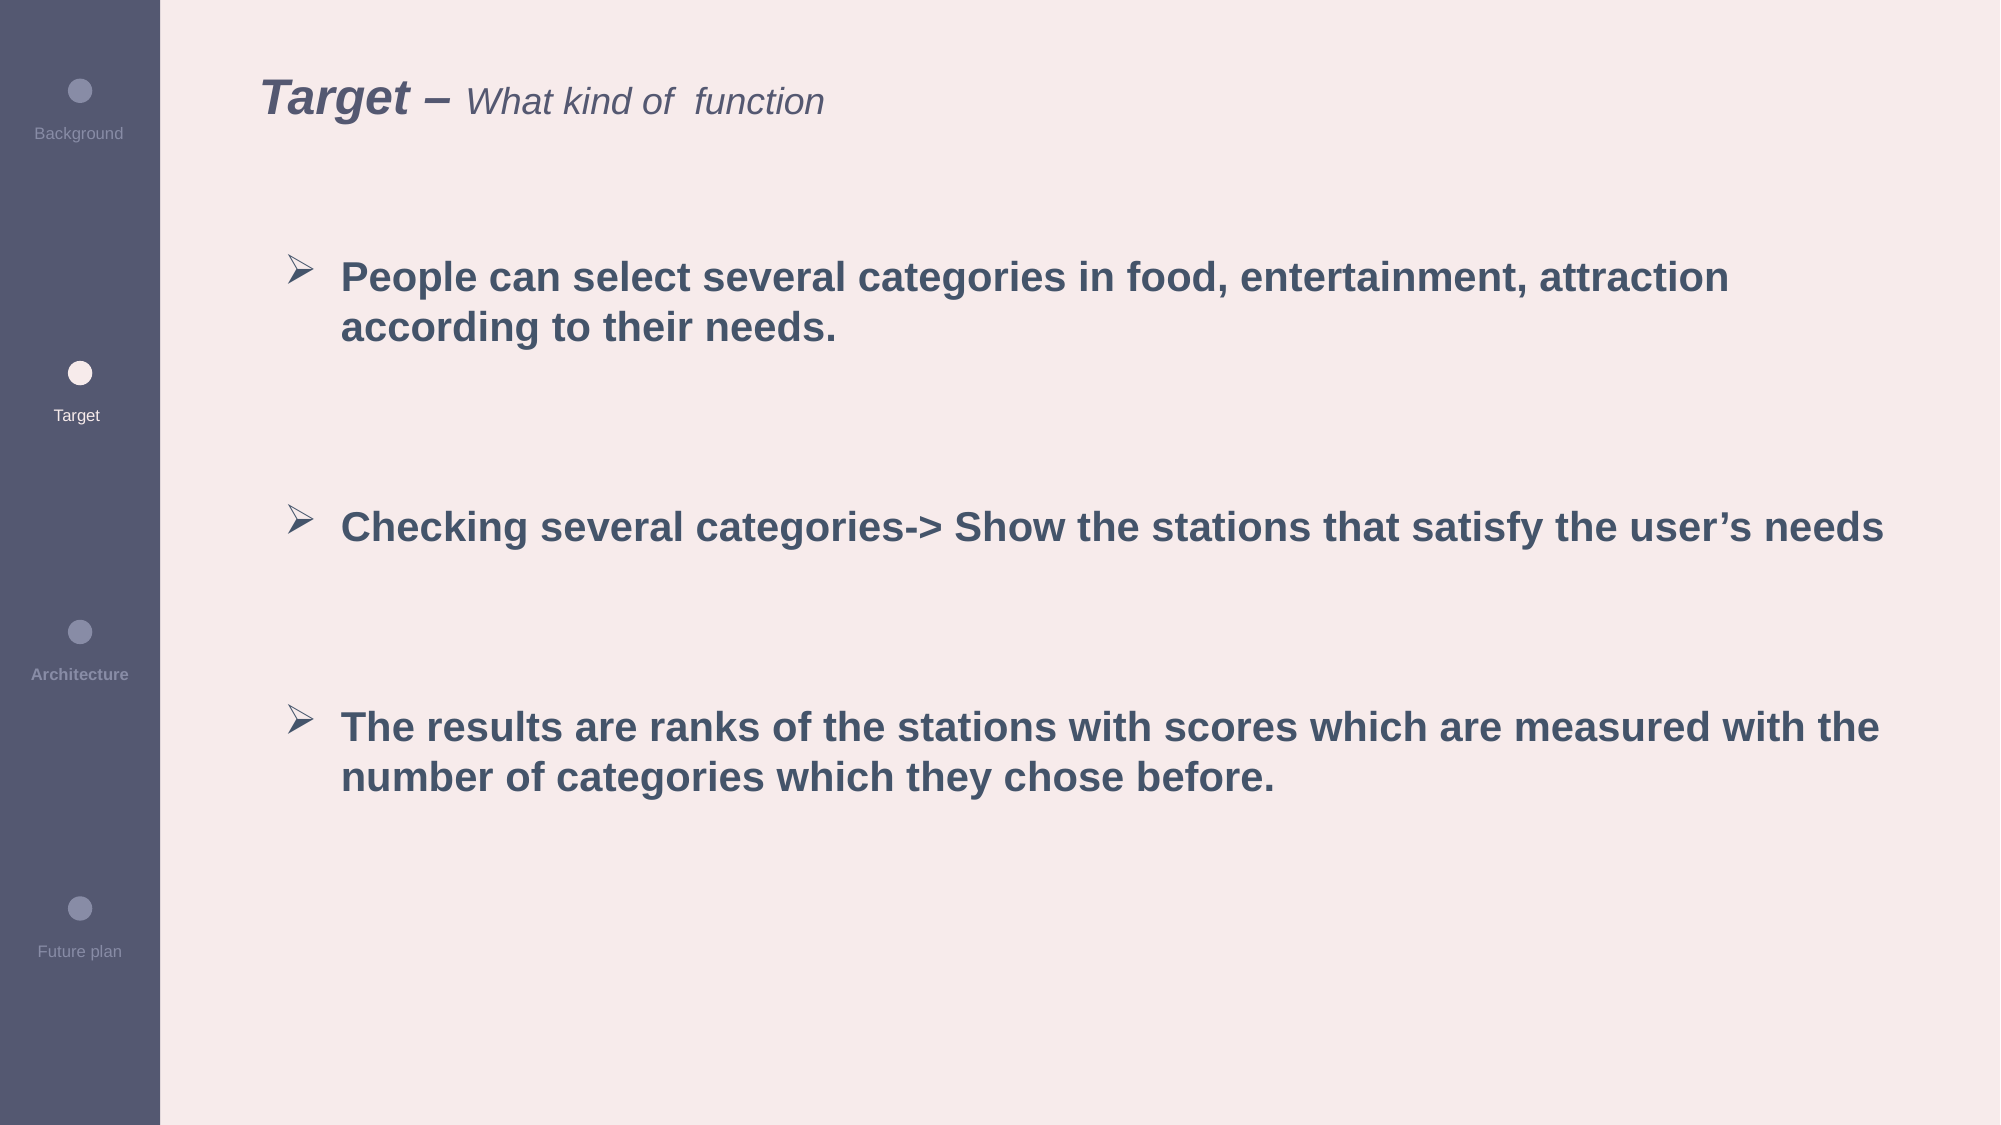

Target – What kind of  function

Background

People can select several categories in food, entertainment, attraction according to their needs.

Checking several categories-> Show the stations that satisfy the user’s needs

The results are ranks of the stations with scores which are measured with the number of categories which they chose before.

Target

Architecture

Future plan